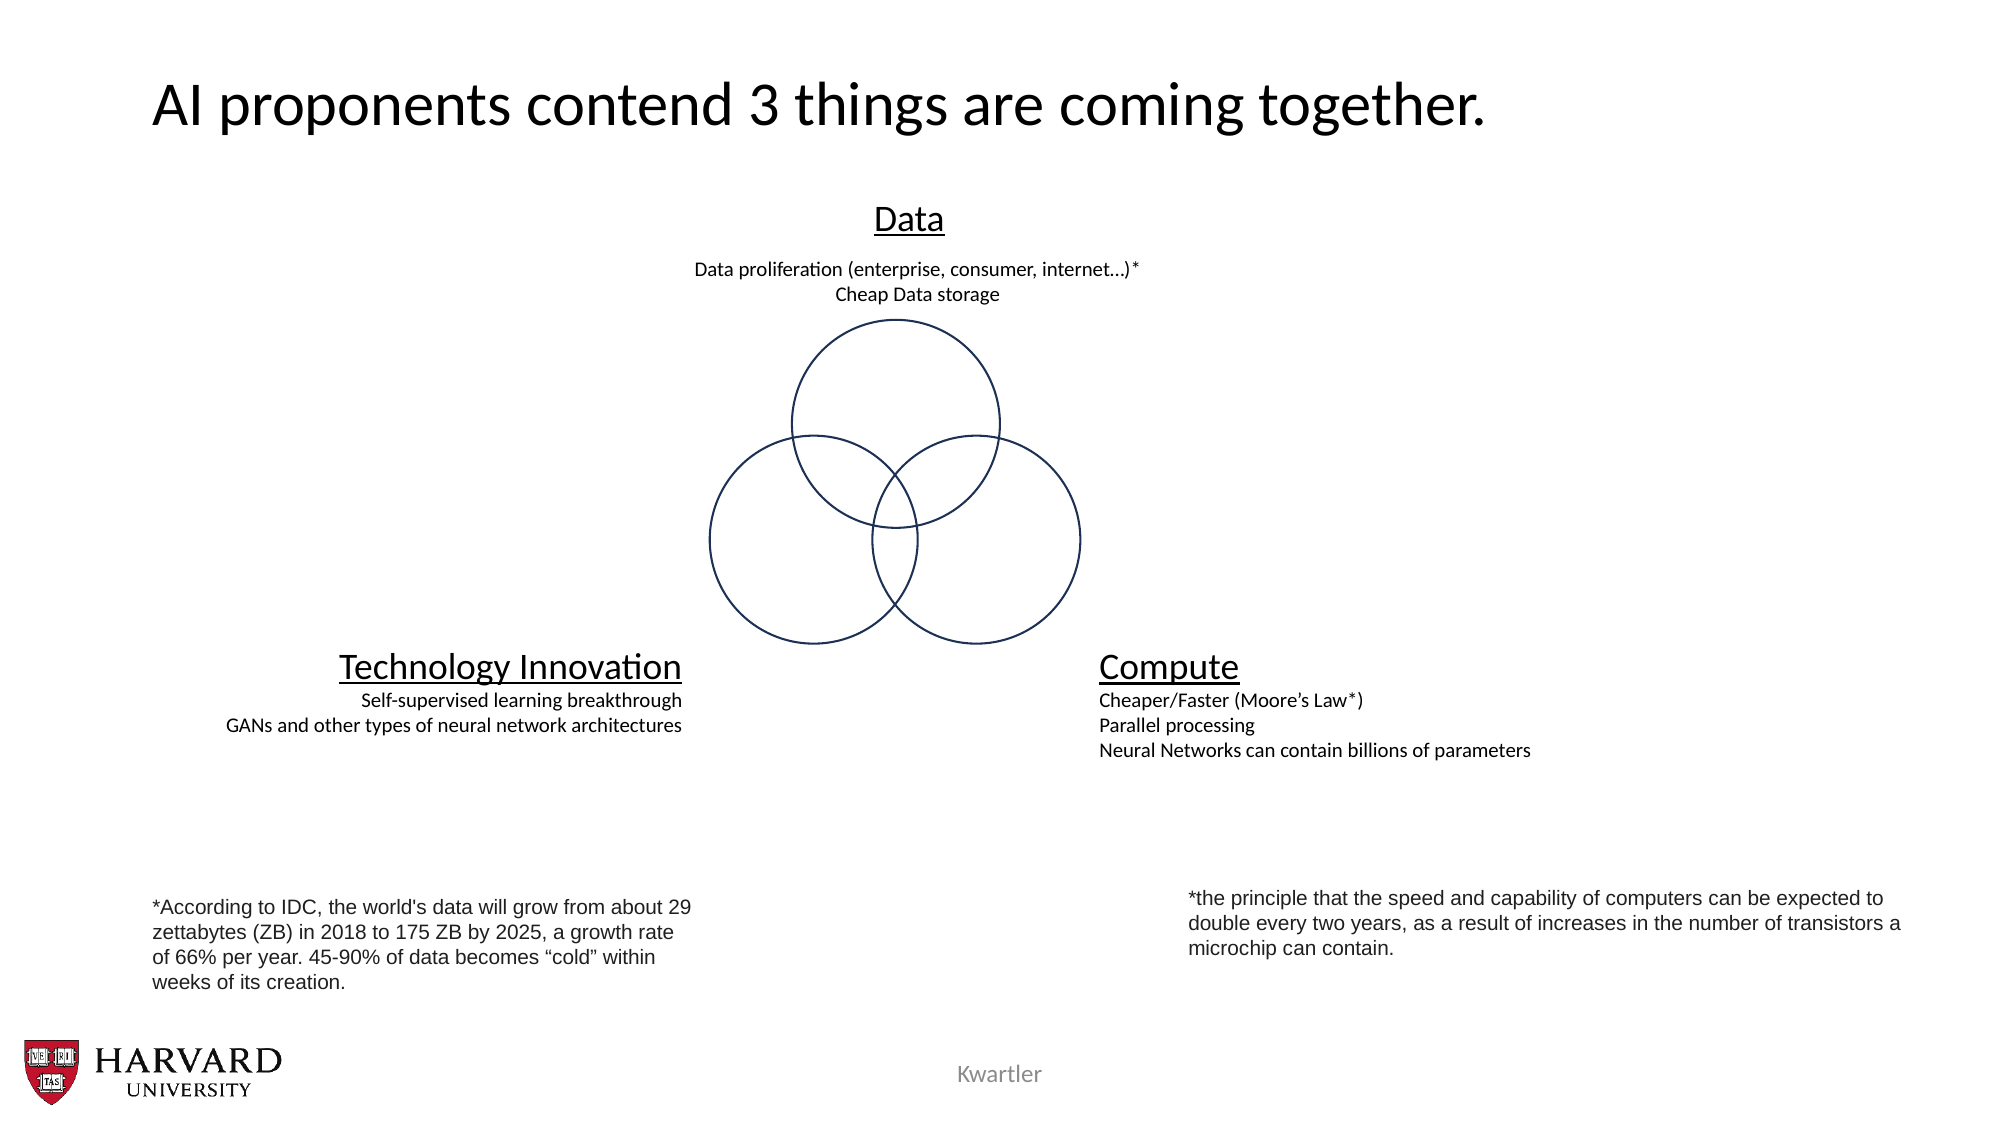

# AI proponents contend 3 things are coming together.
Data
Data proliferation (enterprise, consumer, internet…)*
Cheap Data storage

Technology Innovation
Self-supervised learning breakthrough
GANs and other types of neural network architectures
Compute
Cheaper/Faster (Moore’s Law*)
Parallel processing
Neural Networks can contain billions of parameters
*the principle that the speed and capability of computers can be expected to double every two years, as a result of increases in the number of transistors a microchip can contain.
*According to IDC, the world's data will grow from about 29 zettabytes (ZB) in 2018 to 175 ZB by 2025, a growth rate of 66% per year. 45-90% of data becomes “cold” within weeks of its creation.
Kwartler